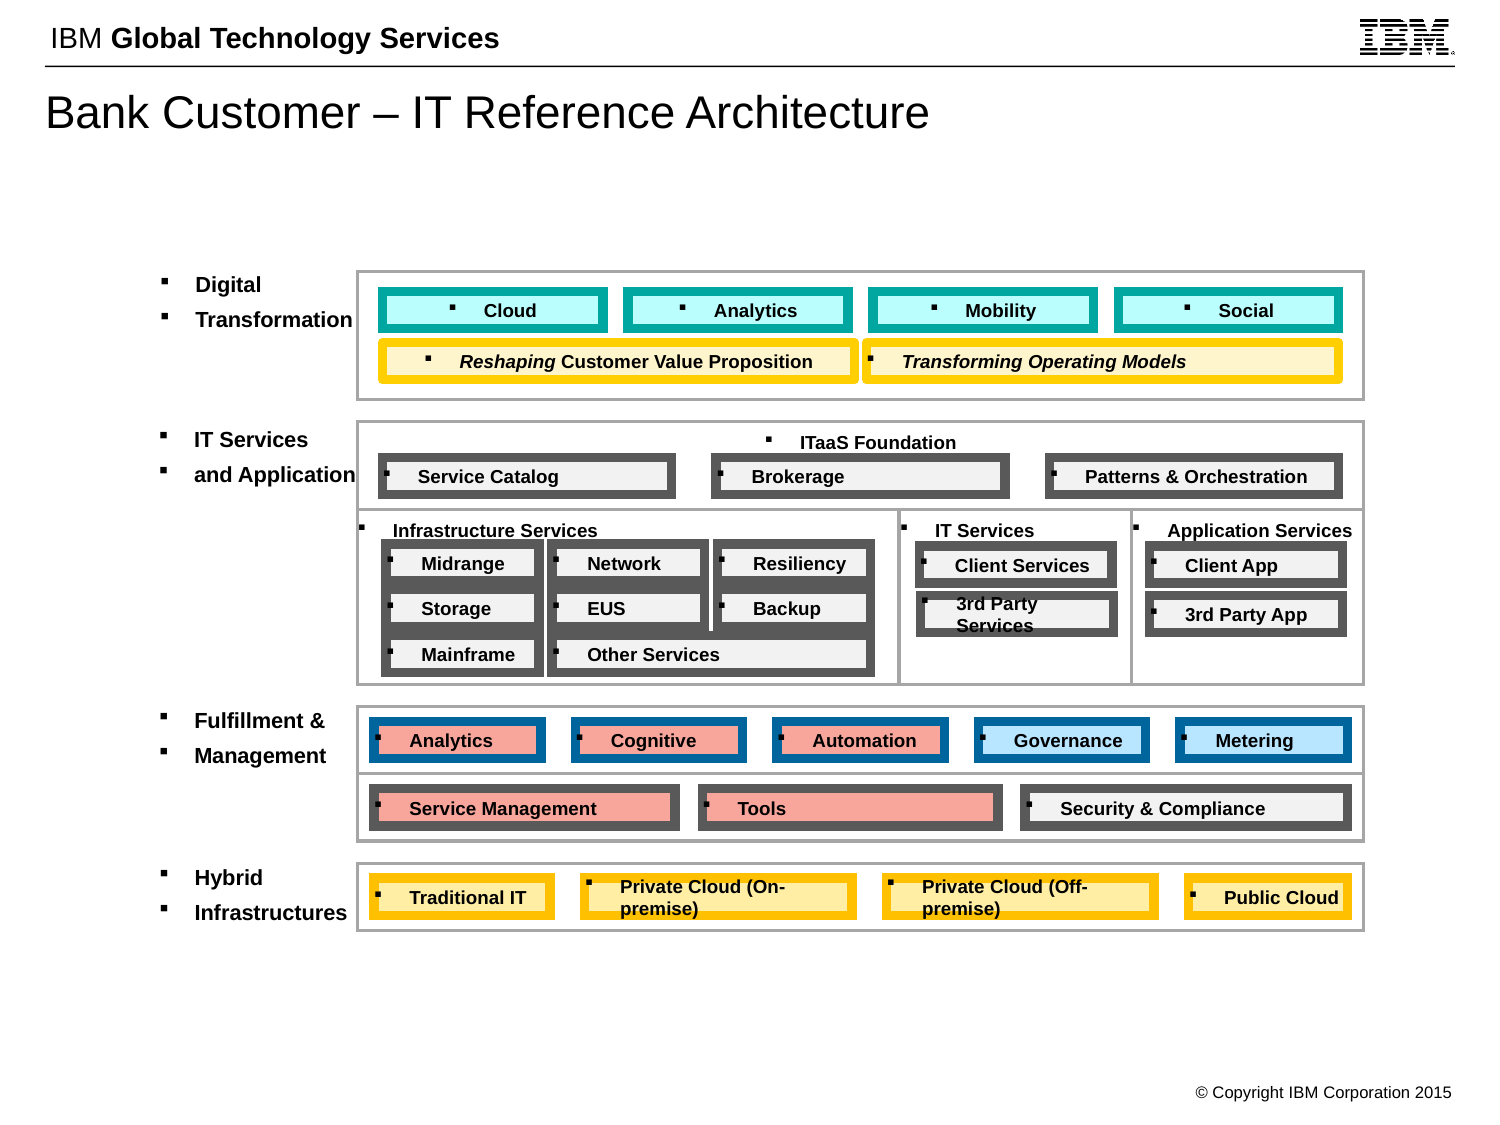

# Bank Customer – IT Reference Architecture
Digital
Transformation

Cloud
Analytics
Mobility
Social
Reshaping Customer Value Proposition
Transforming Operating Models
ITaaS Foundation
IT Services
and Applications
Service Catalog
Brokerage
Patterns & Orchestration
Infrastructure Services
IT Services
Application Services
Midrange
Network
Resiliency
Client Services
Client App
Storage
EUS
Backup
3rd Party Services
3rd Party App
Mainframe
Other Services
Fulfillment &
Management

Analytics
Cognitive
Automation
Governance
Metering

Service Management
Tools
Security & Compliance
Hybrid
Infrastructures

Traditional IT
Private Cloud (On-premise)
Private Cloud (Off-premise)
Public Cloud